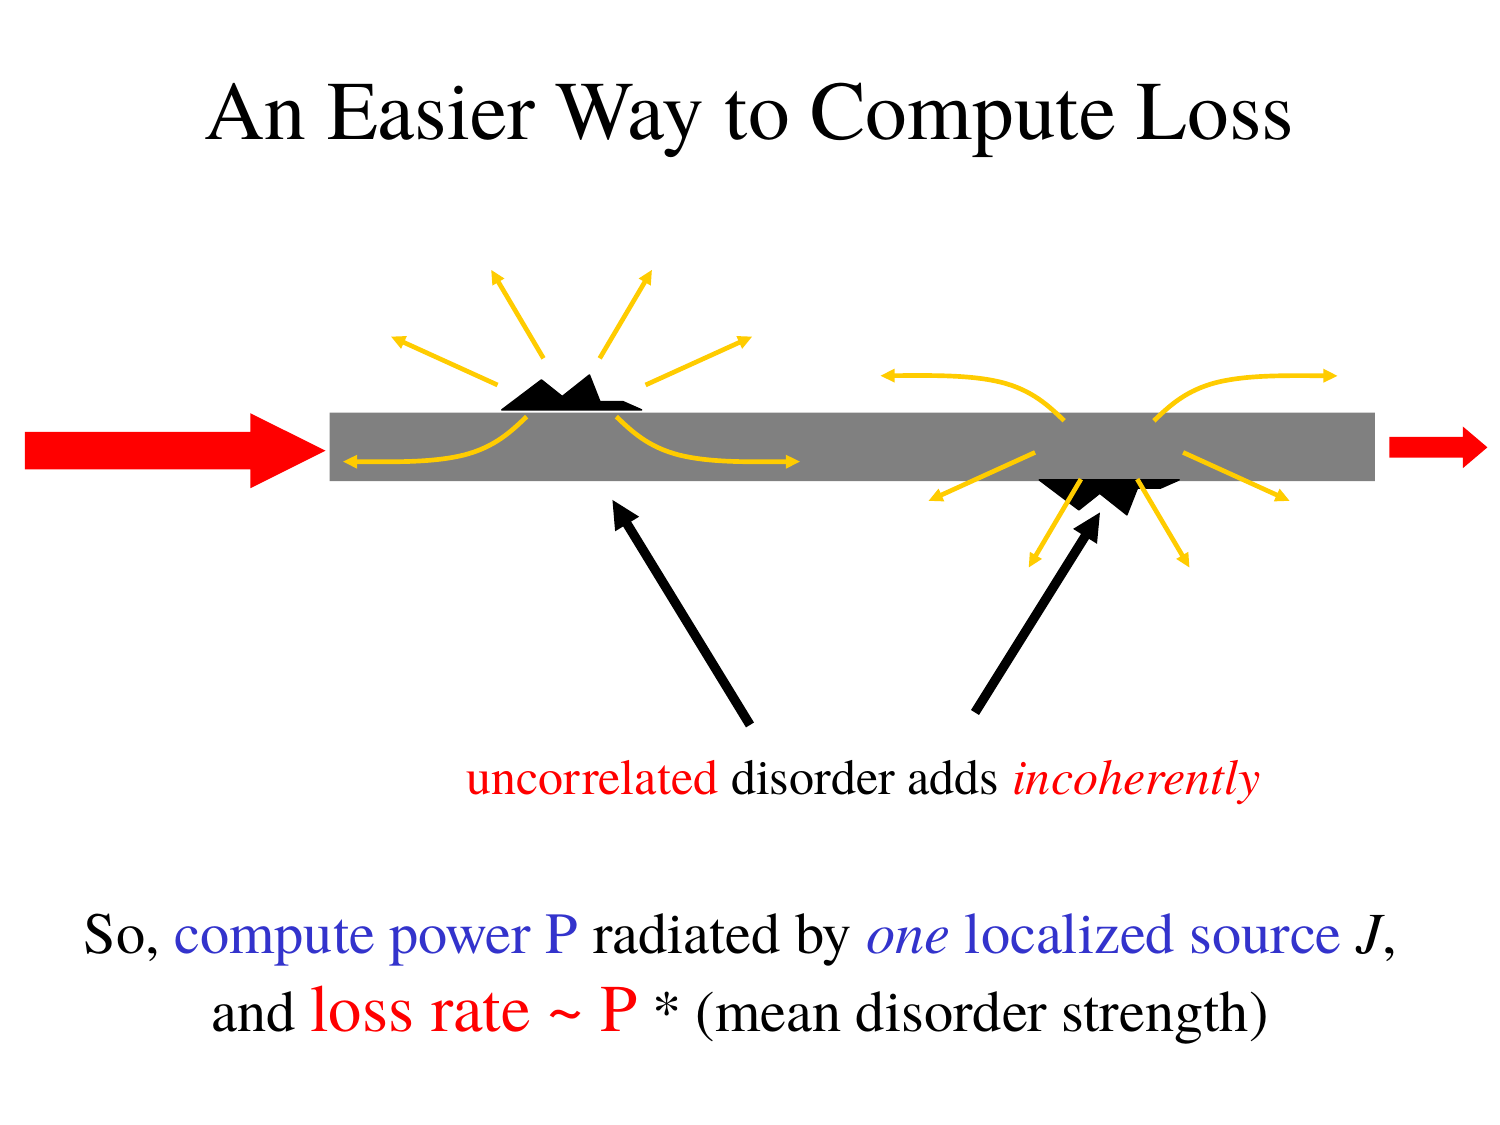

# An Easier Way to Compute Loss

uncorrelated disorder adds incoherently
So, compute power P radiated by one localized source J,
and loss rate ~ P * (mean disorder strength)